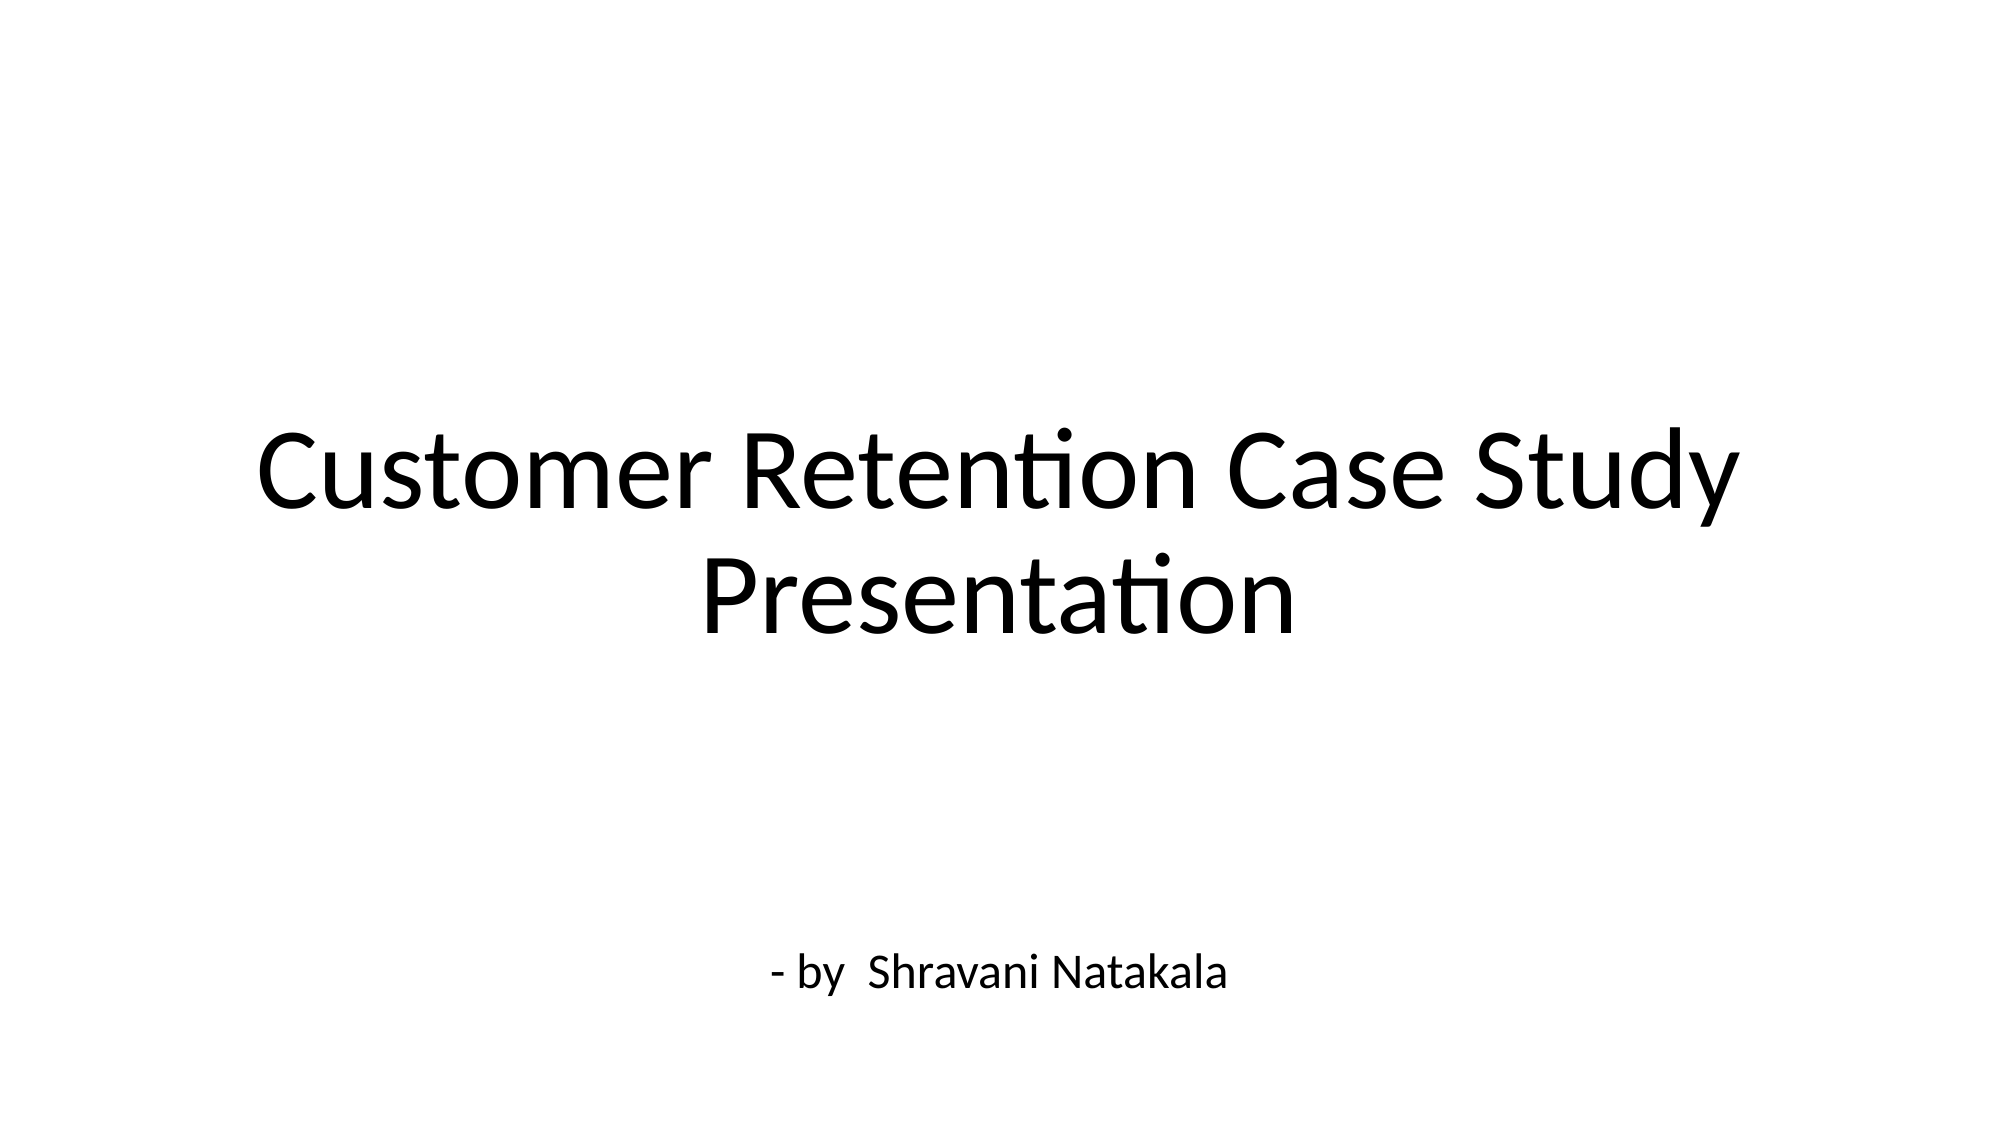

# Customer Retention Case Study Presentation
- by  Shravani Natakala